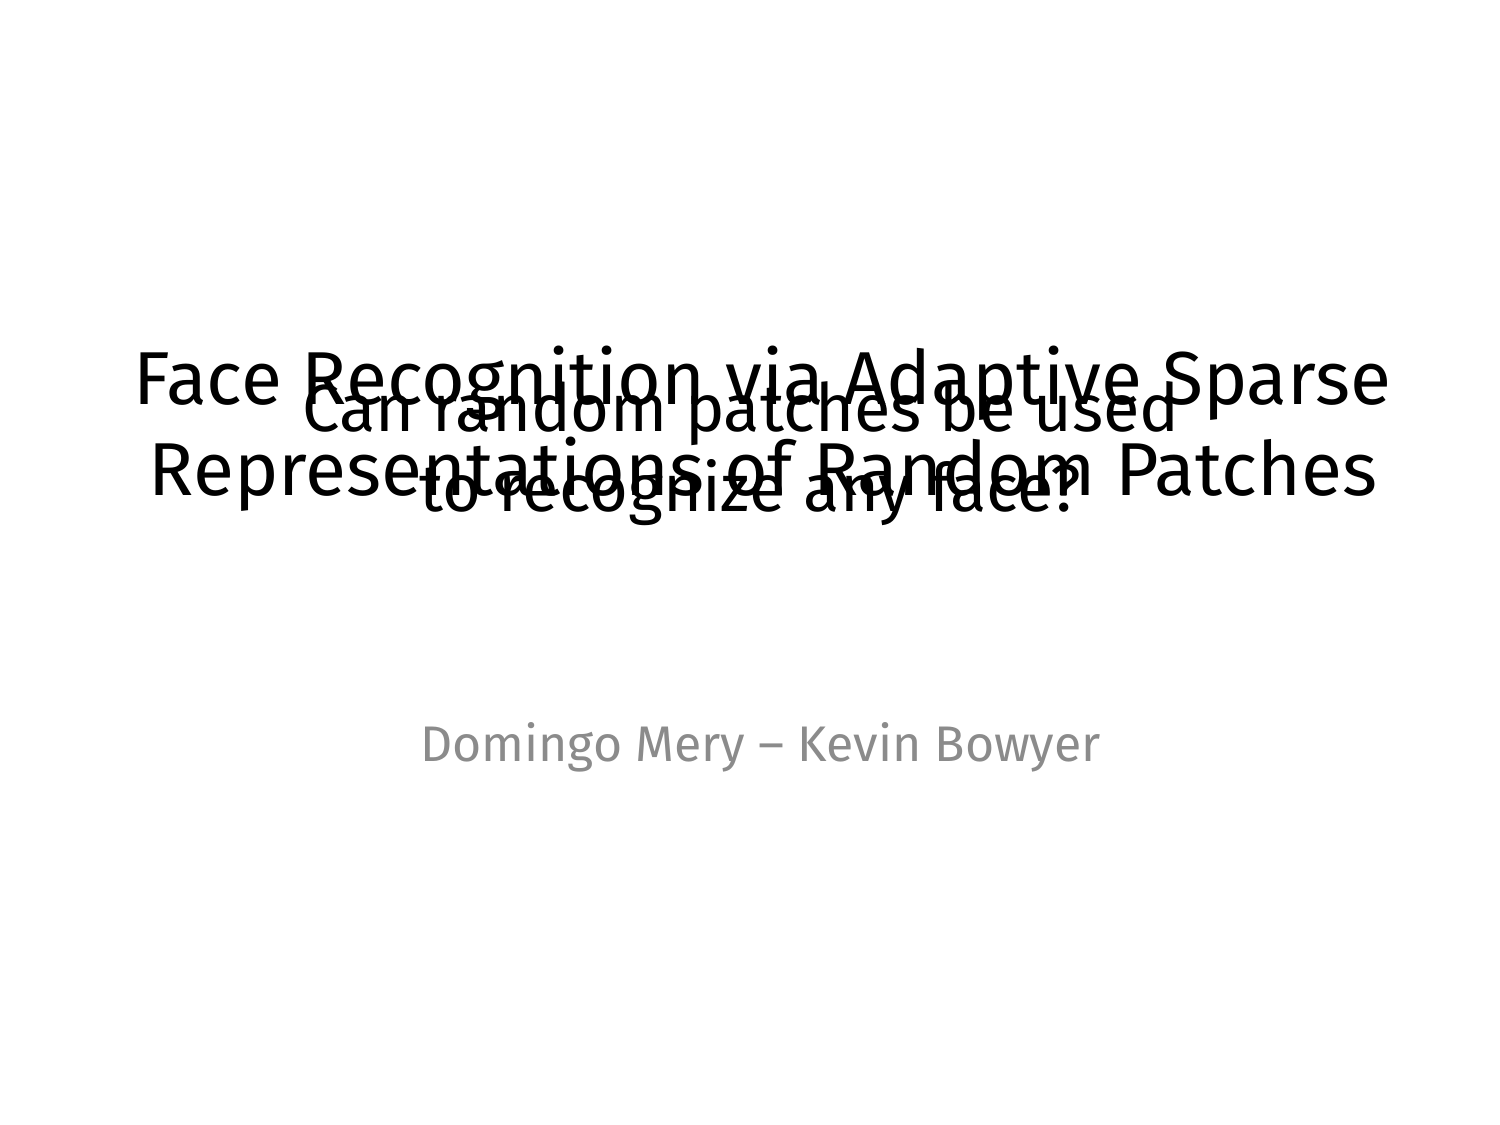

# Face Recognition via Adaptive Sparse Representations of Random Patches
Can random patches be used
to recognize any face?
Domingo Mery – Kevin Bowyer